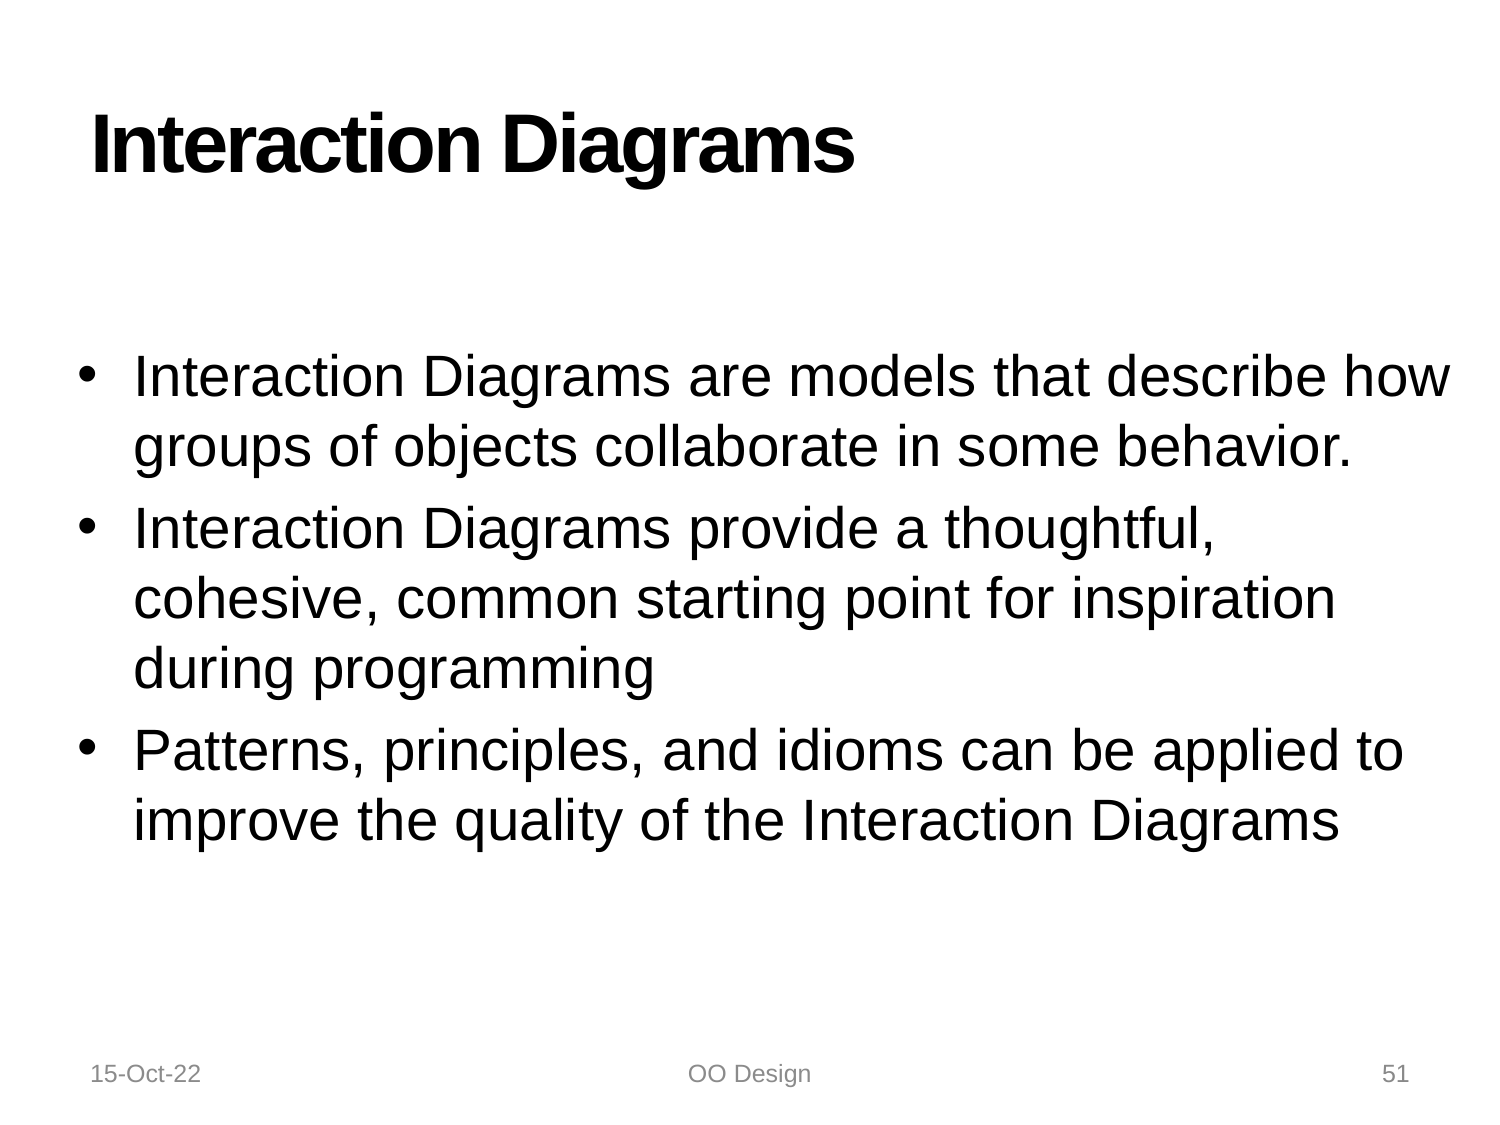

# Interaction Diagrams
Interaction Diagrams are models that describe how groups of objects collaborate in some behavior.
Interaction Diagrams provide a thoughtful, cohesive, common starting point for inspiration during programming
Patterns, principles, and idioms can be applied to improve the quality of the Interaction Diagrams

15-Oct-22
OO Design
51